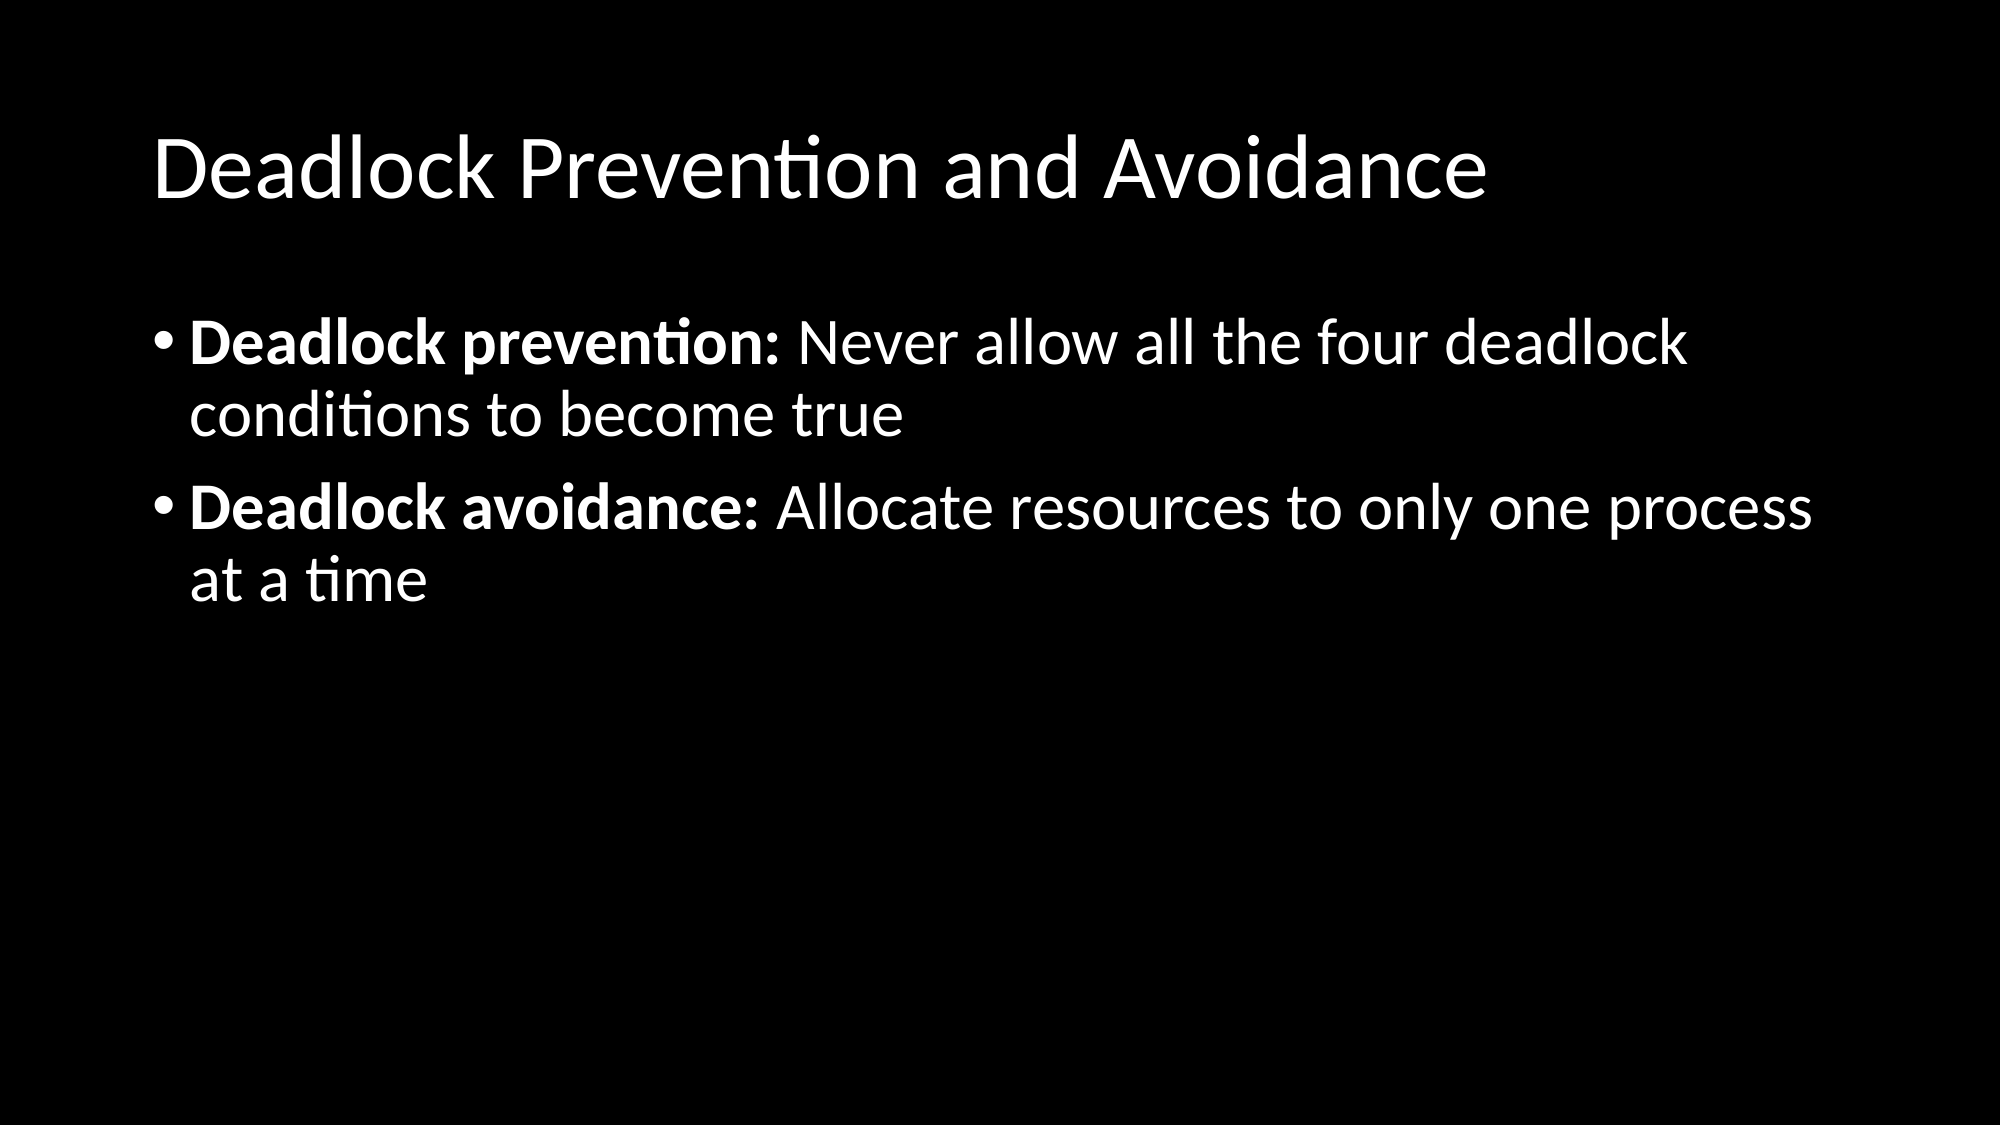

# Deadlock Prevention and Avoidance
Deadlock prevention: Never allow all the four deadlock conditions to become true
Deadlock avoidance: Allocate resources to only one process at a time